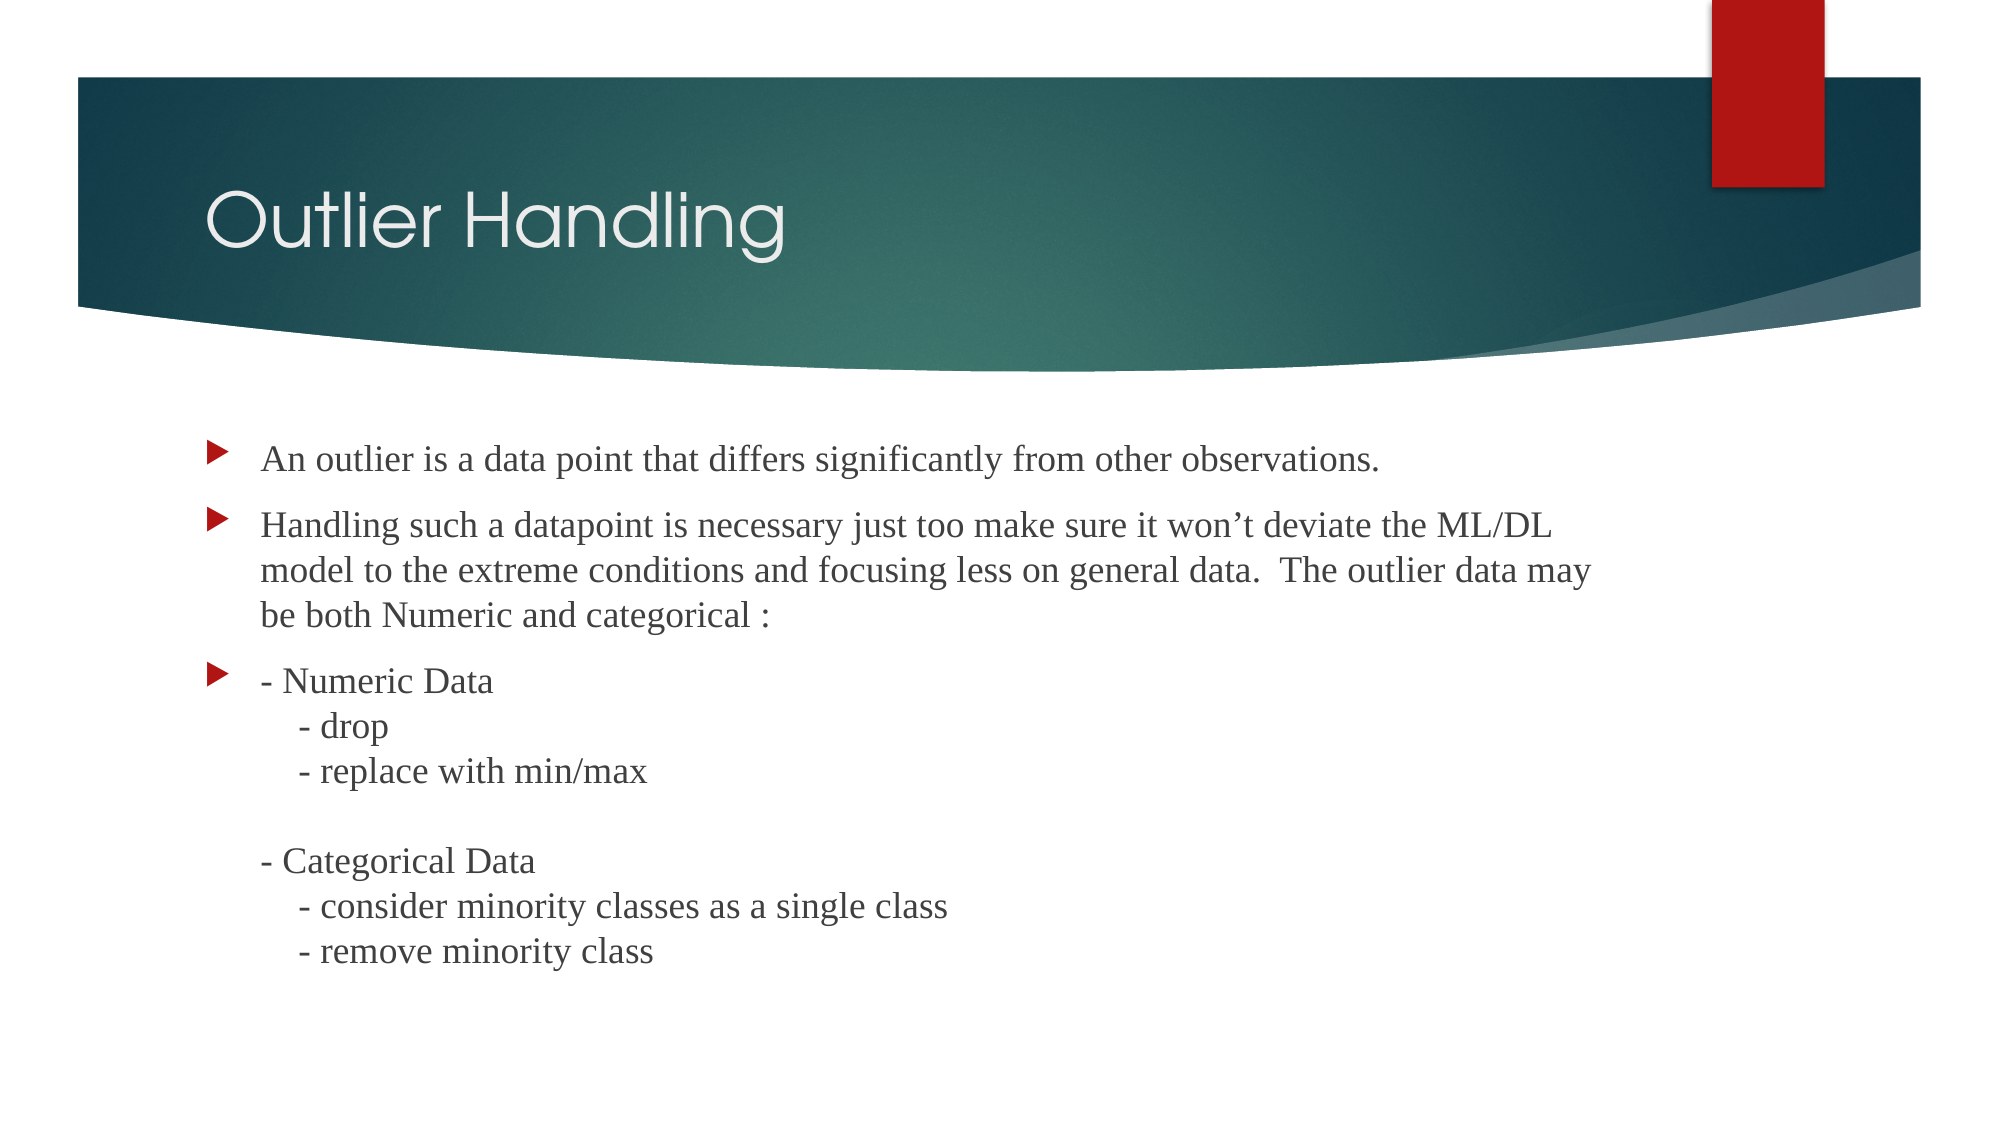

Outlier Handling
An outlier is a data point that differs significantly from other observations.
Handling such a datapoint is necessary just too make sure it won’t deviate the ML/DL model to the extreme conditions and focusing less on general data.  The outlier data may be both Numeric and categorical :
- Numeric Data
    - drop
    - replace with min/max
   
- Categorical Data
    - consider minority classes as a single class
    - remove minority class